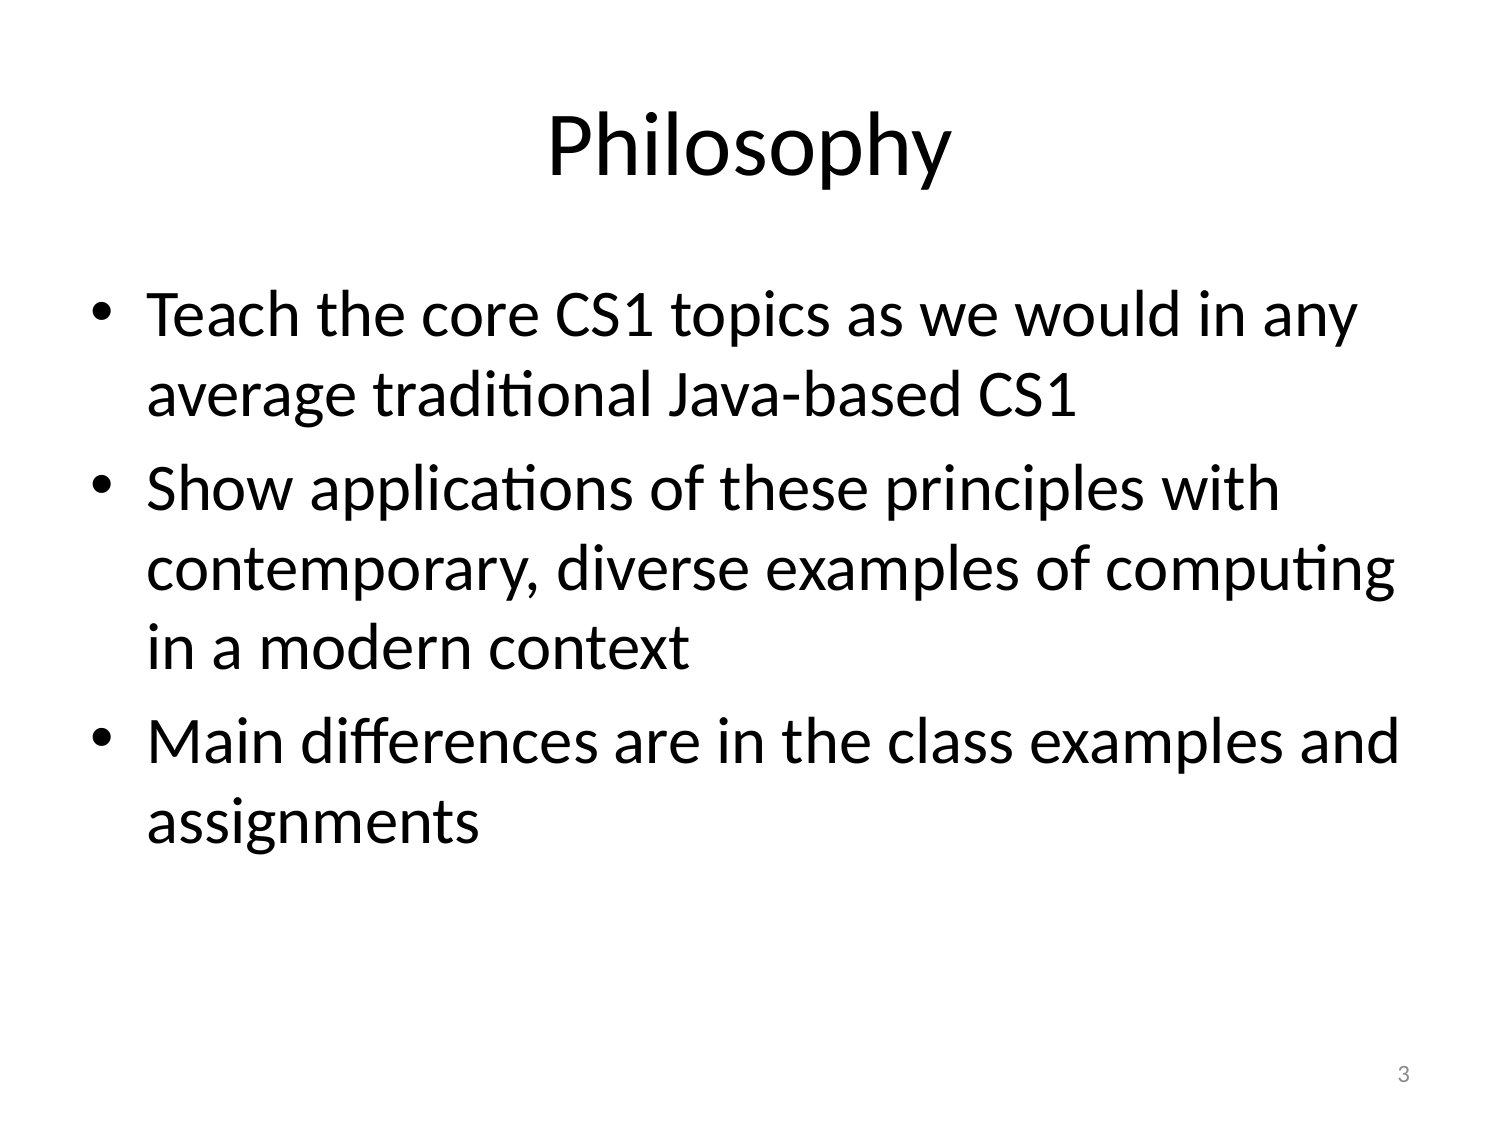

# Philosophy
Teach the core CS1 topics as we would in any average traditional Java-based CS1
Show applications of these principles with contemporary, diverse examples of computing in a modern context
Main differences are in the class examples and assignments
3